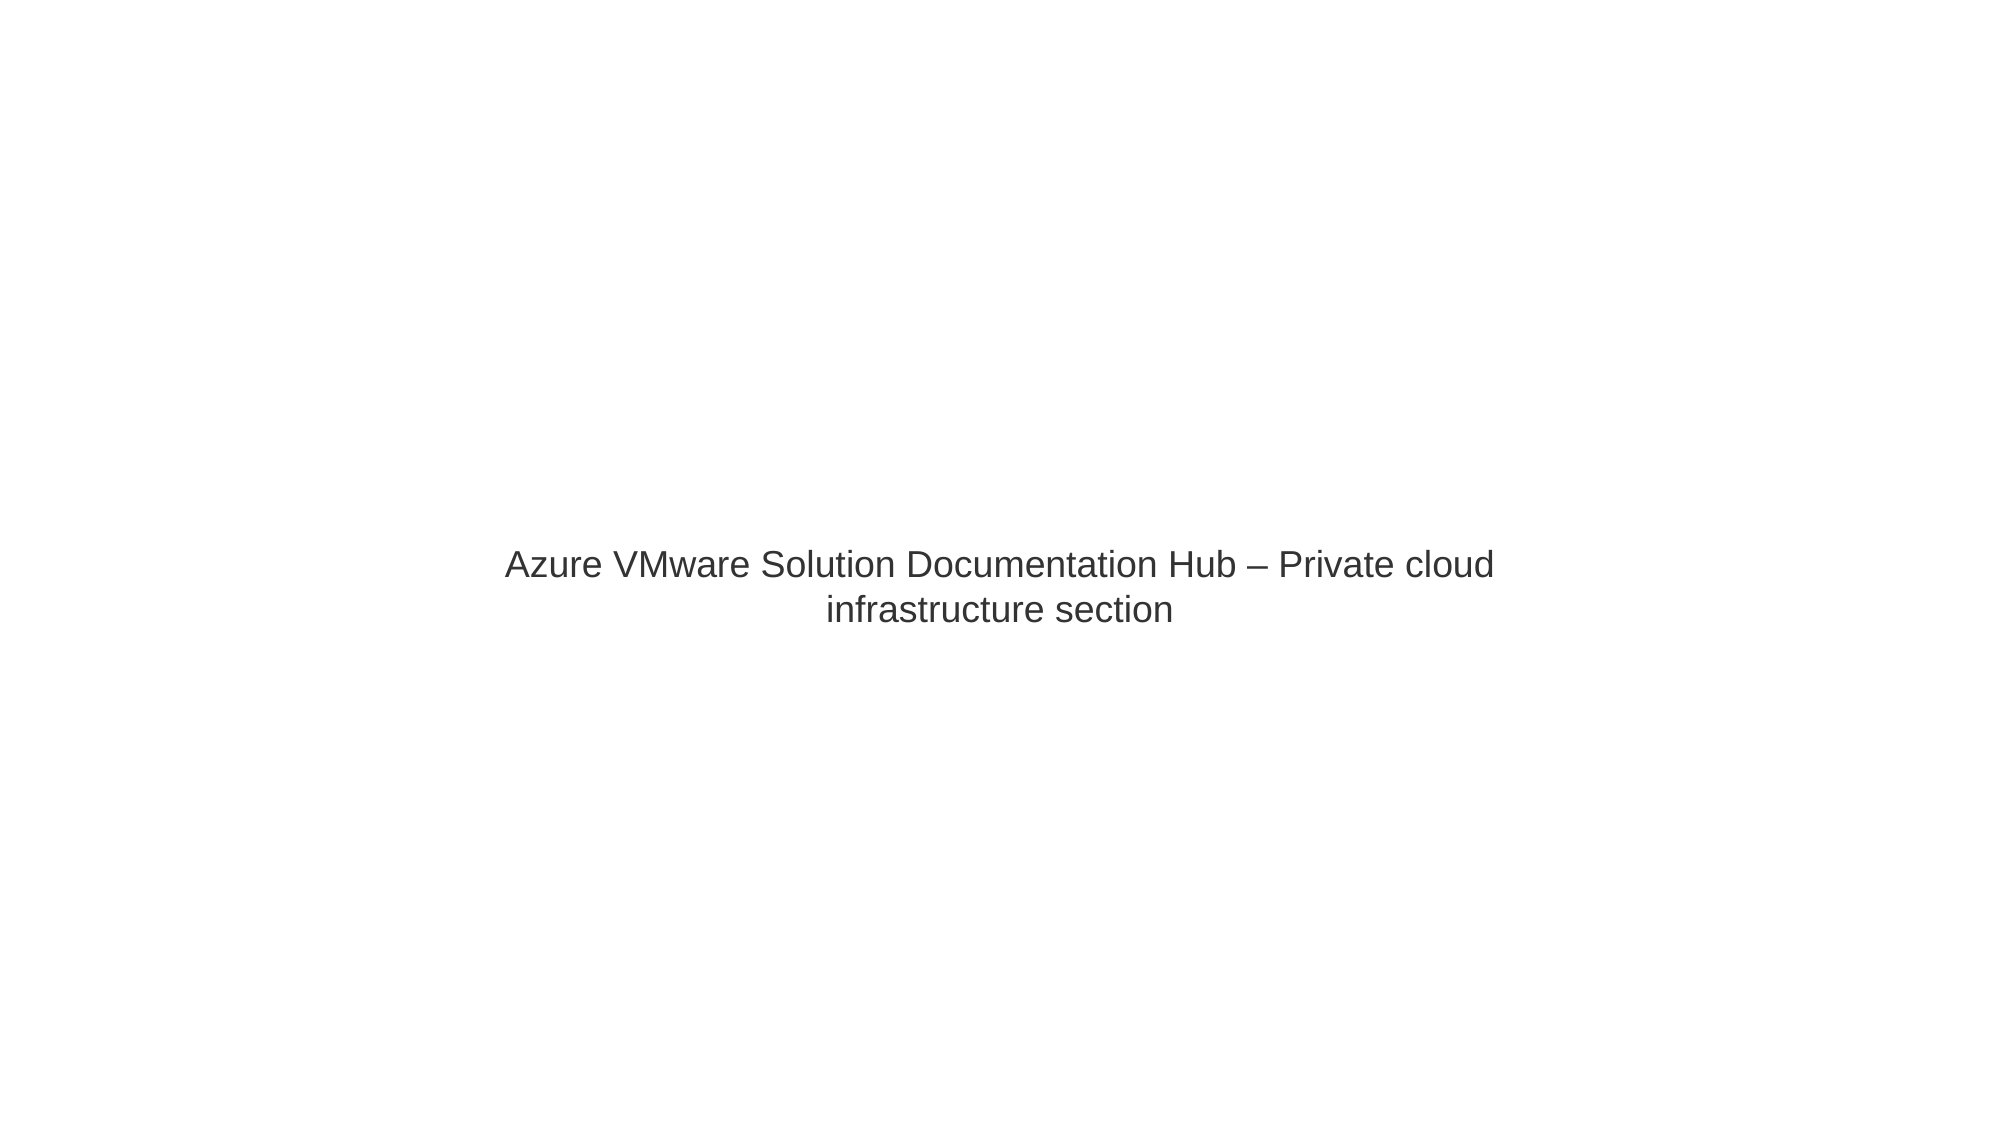

Azure VMware Solution Documentation Hub – Private cloud infrastructure section